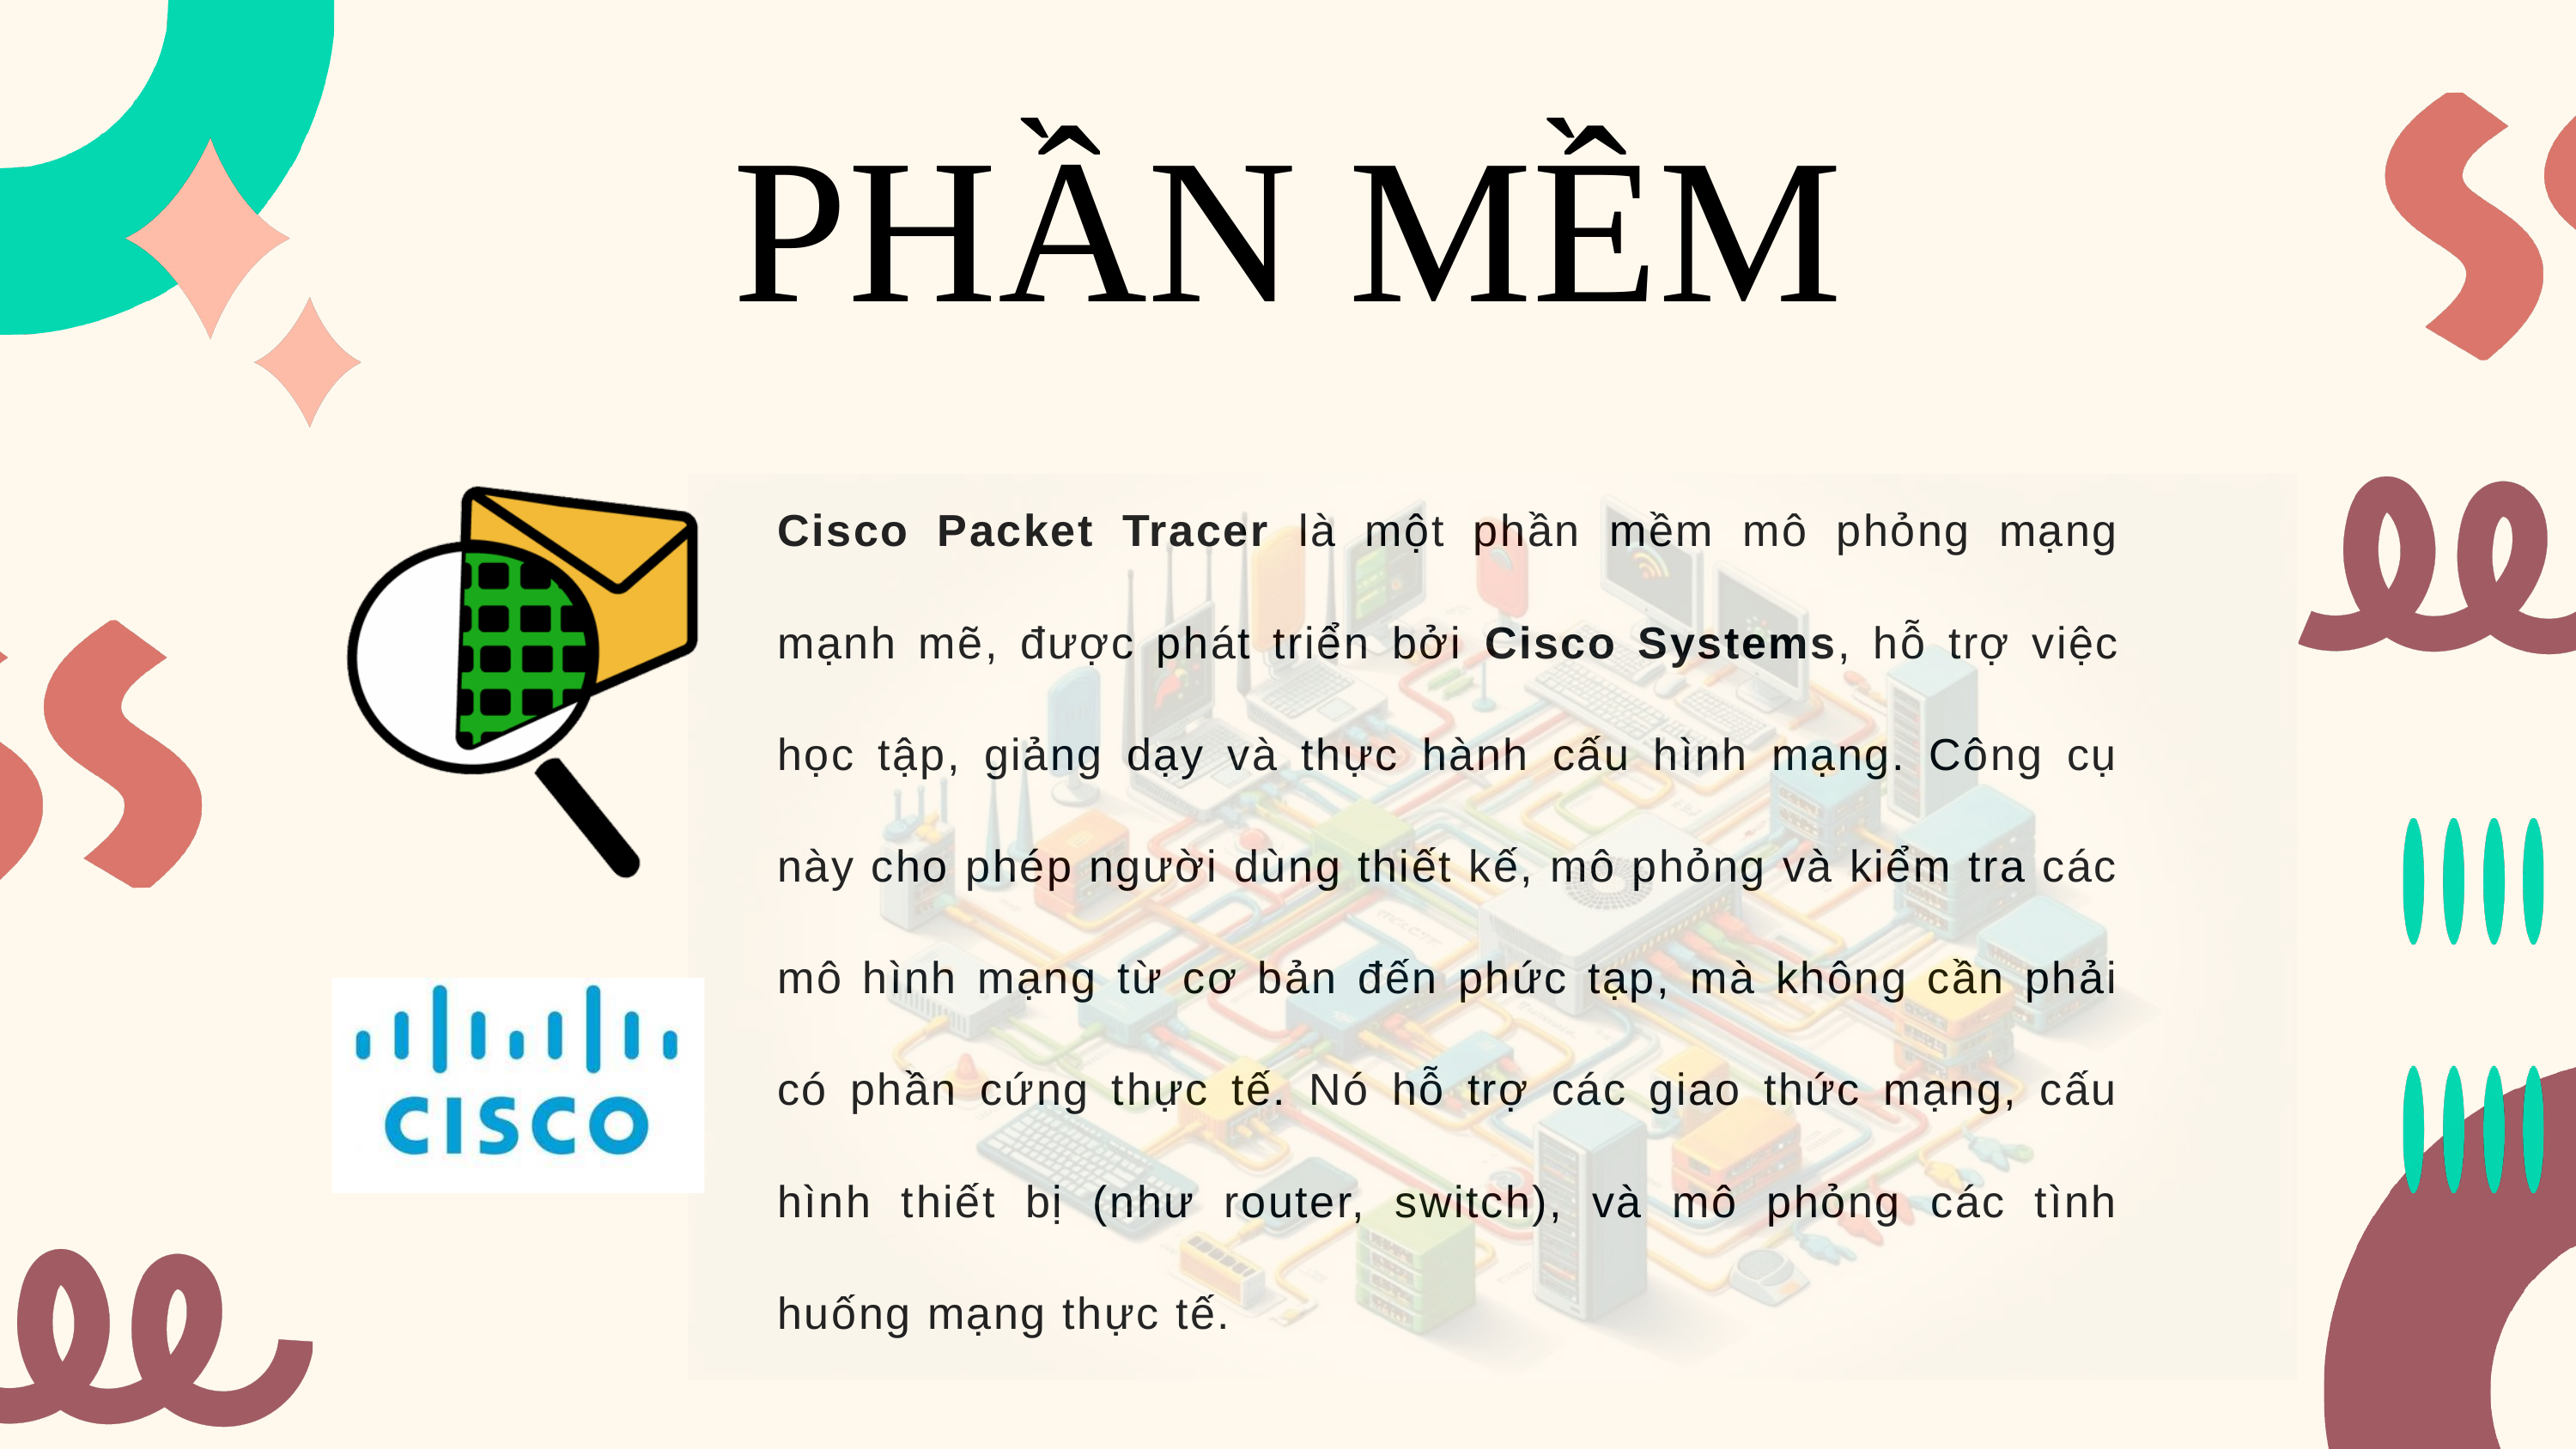

PHẦN MỀM

Cisco Packet Tracer là một phần mềm mô phỏng mạng mạnh mẽ, được phát triển bởi Cisco Systems, hỗ trợ việc học tập, giảng dạy và thực hành cấu hình mạng. Công cụ này cho phép người dùng thiết kế, mô phỏng và kiểm tra các mô hình mạng từ cơ bản đến phức tạp, mà không cần phải có phần cứng thực tế. Nó hỗ trợ các giao thức mạng, cấu hình thiết bị (như router, switch), và mô phỏng các tình huống mạng thực tế.